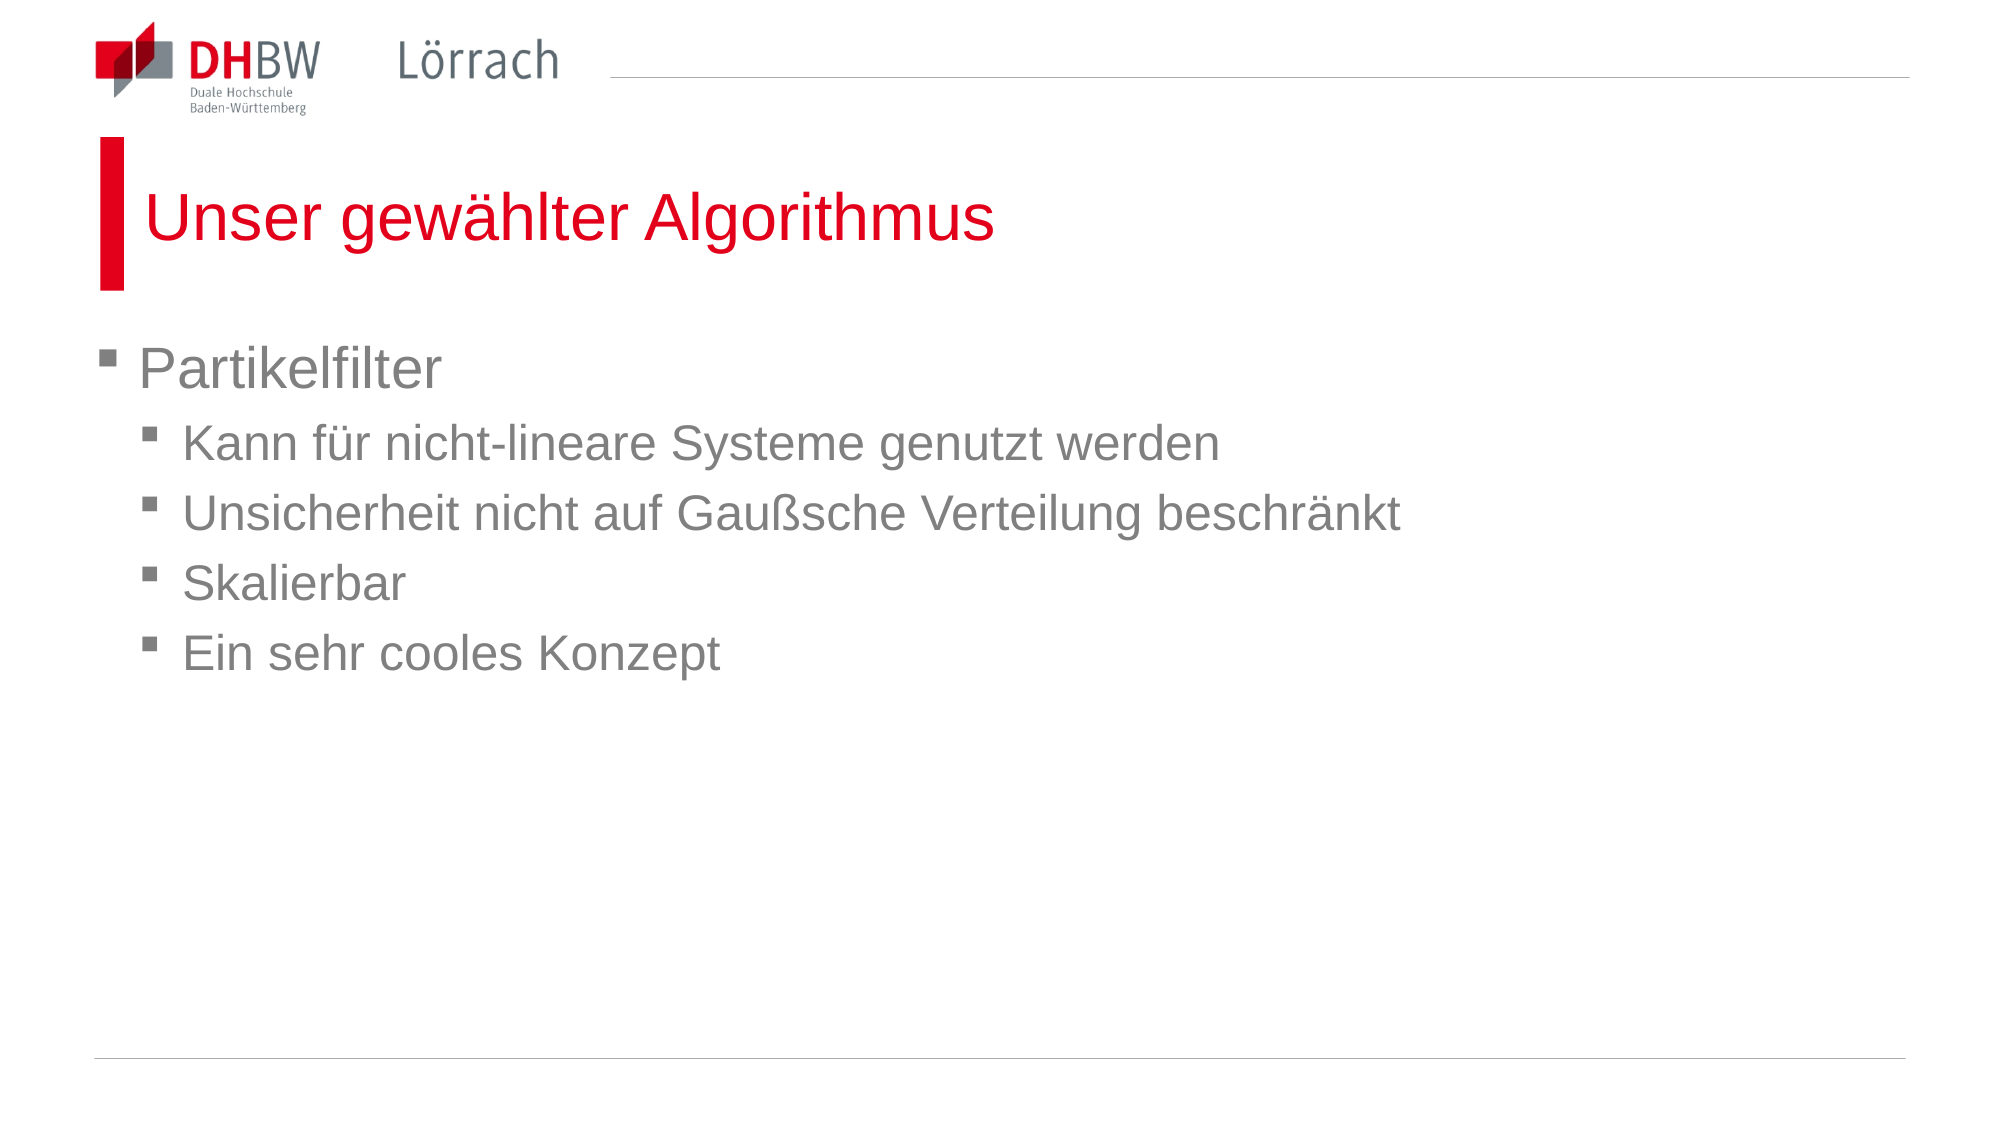

# Unser gewählter Algorithmus
Partikelfilter
Kann für nicht-lineare Systeme genutzt werden
Unsicherheit nicht auf Gaußsche Verteilung beschränkt
Skalierbar
Ein sehr cooles Konzept